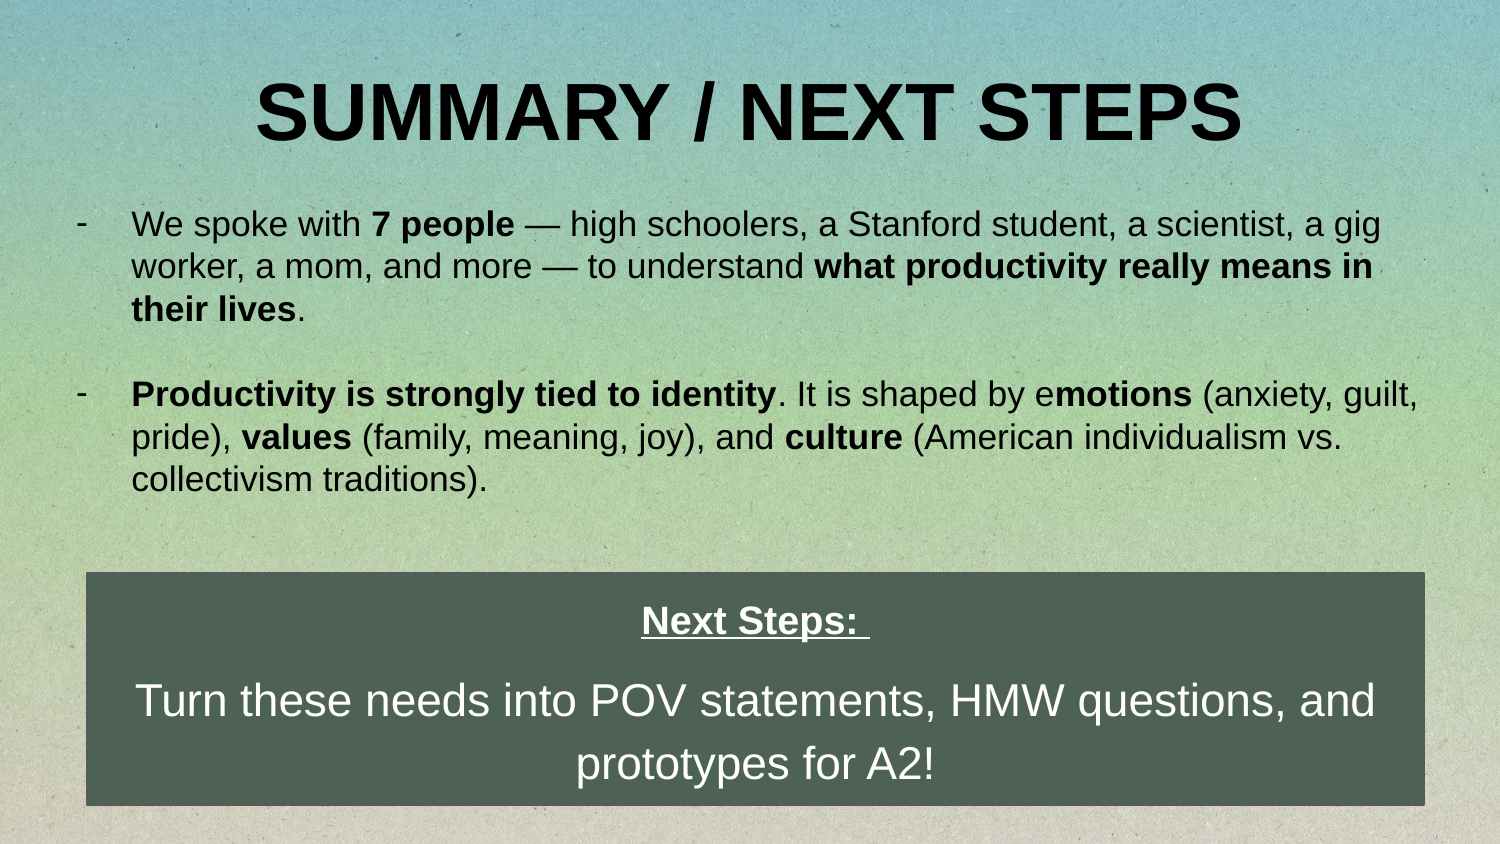

SUMMARY / NEXT STEPS
We spoke with 7 people — high schoolers, a Stanford student, a scientist, a gig worker, a mom, and more — to understand what productivity really means in their lives.

Productivity is strongly tied to identity. It is shaped by emotions (anxiety, guilt, pride), values (family, meaning, joy), and culture (American individualism vs. collectivism traditions).

Next Steps:
Turn these needs into POV statements, HMW questions, and prototypes for A2!